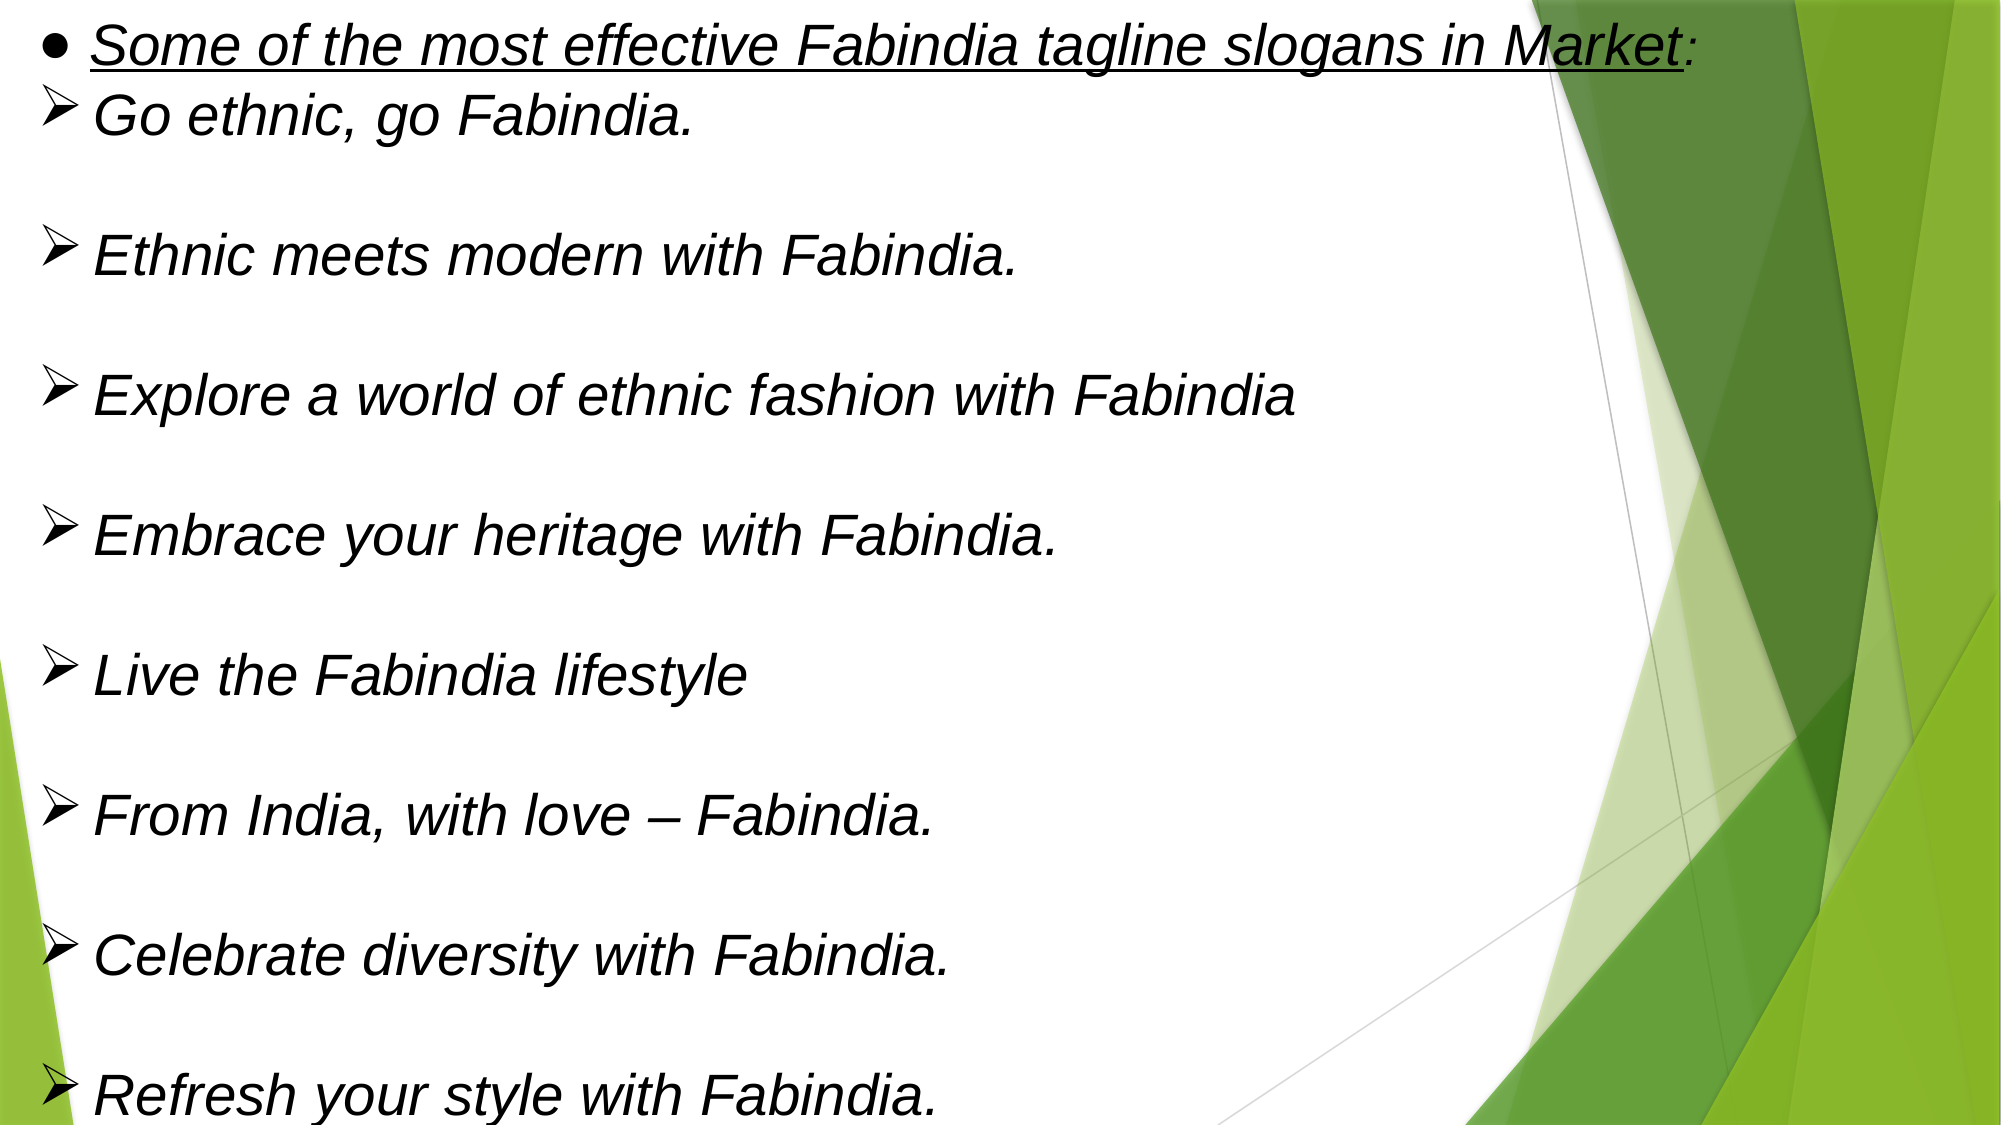

Some of the most effective Fabindia tagline slogans in Market:
Go ethnic, go Fabindia.

Ethnic meets modern with Fabindia.

Explore a world of ethnic fashion with Fabindia

Embrace your heritage with Fabindia.

Live the Fabindia lifestyle

From India, with love – Fabindia.

Celebrate diversity with Fabindia.

Refresh your style with Fabindia.